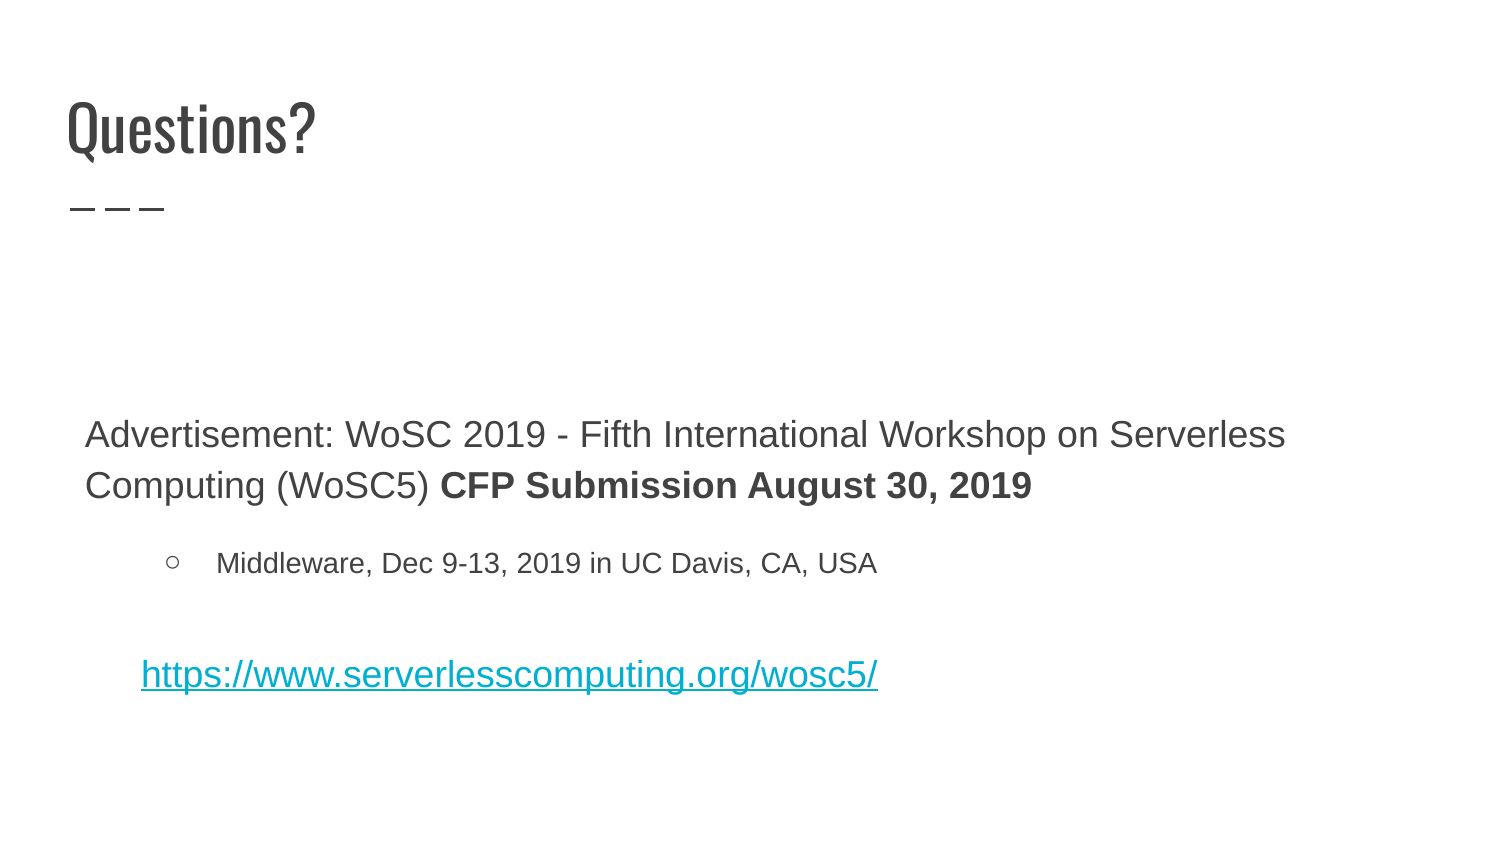

# Questions?

Advertisement: WoSC 2019 - Fifth International Workshop on Serverless Computing (WoSC5) CFP Submission August 30, 2019
Middleware, Dec 9-13, 2019 in UC Davis, CA, USA

https://www.serverlesscomputing.org/wosc5/